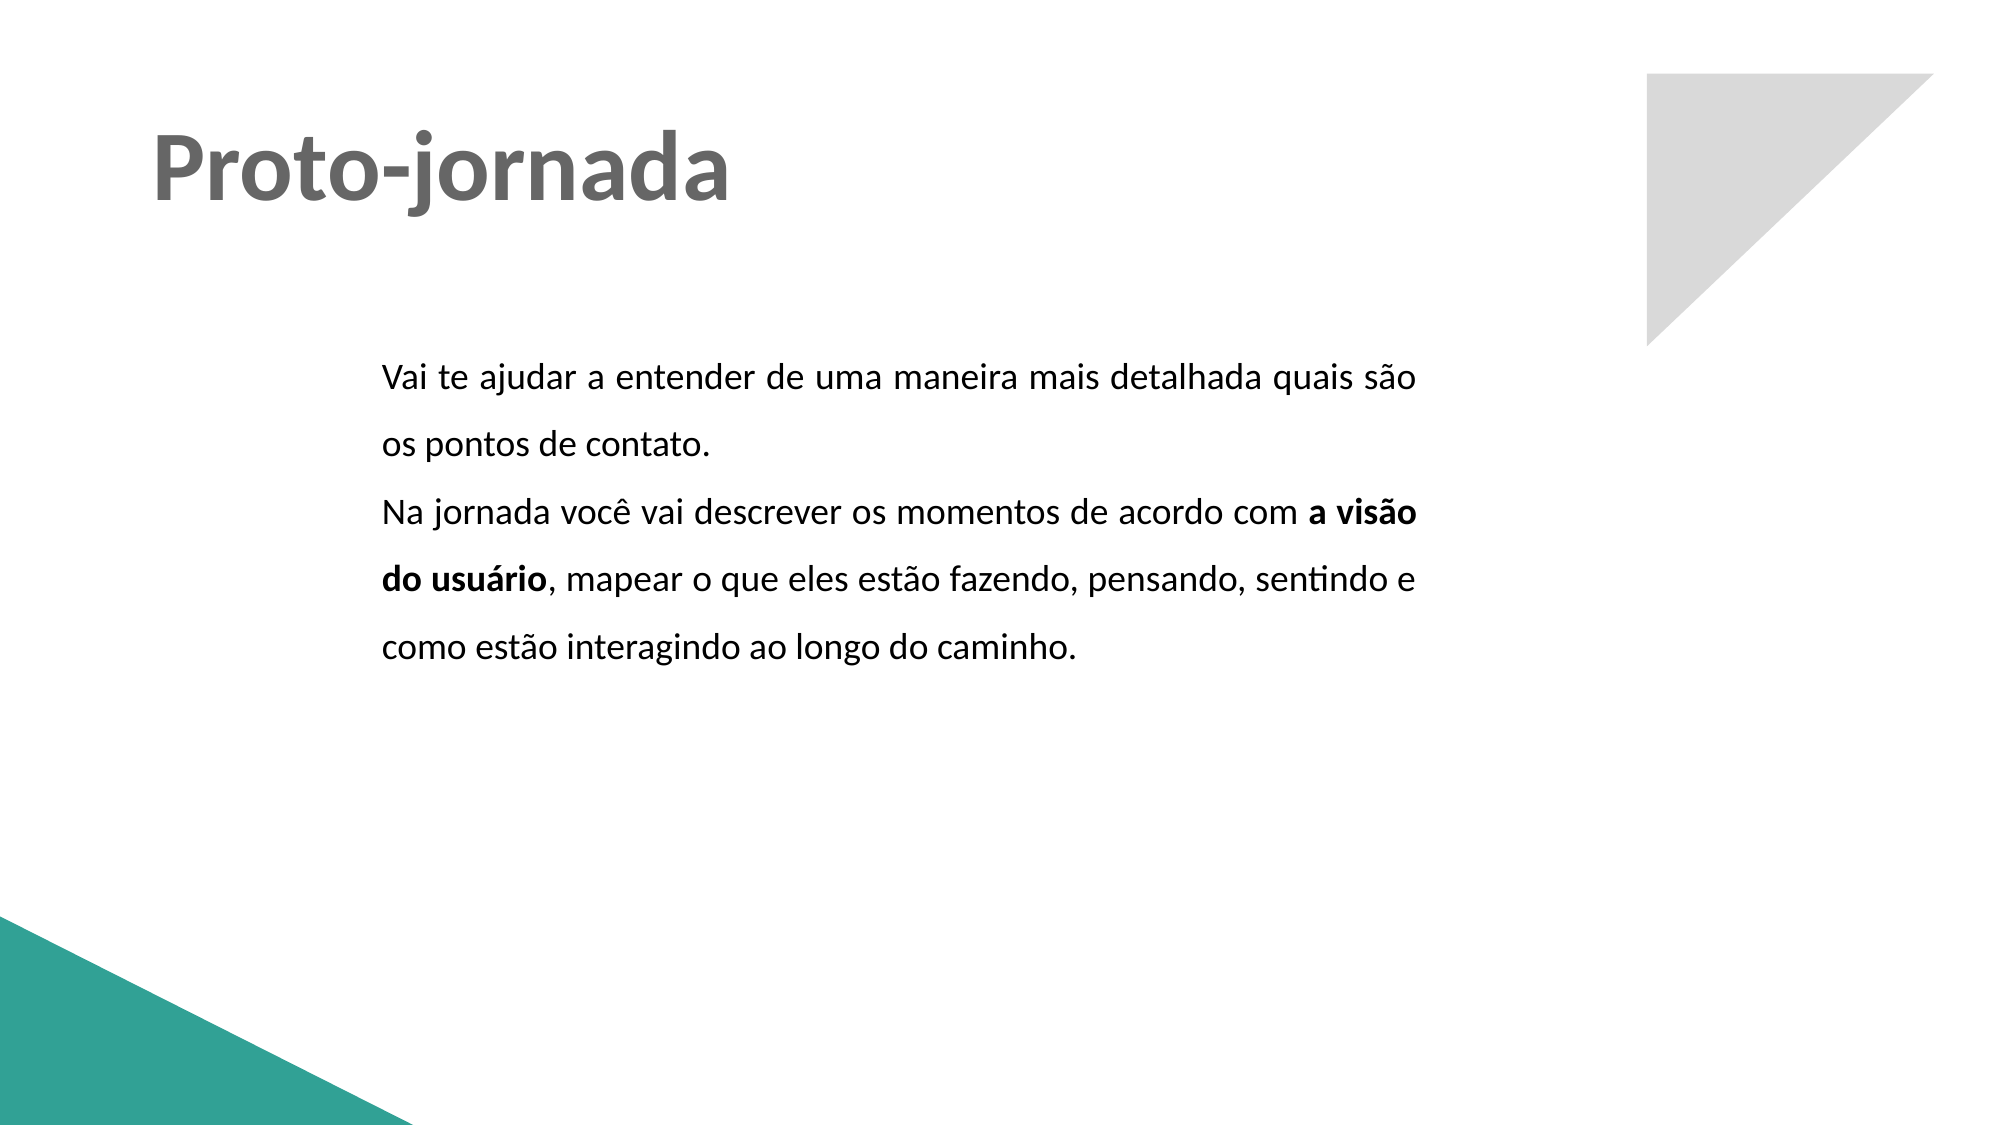

# Proto-jornada
Vai te ajudar a entender de uma maneira mais detalhada quais são os pontos de contato.
Na jornada você vai descrever os momentos de acordo com a visão do usuário, mapear o que eles estão fazendo, pensando, sentindo e como estão interagindo ao longo do caminho.